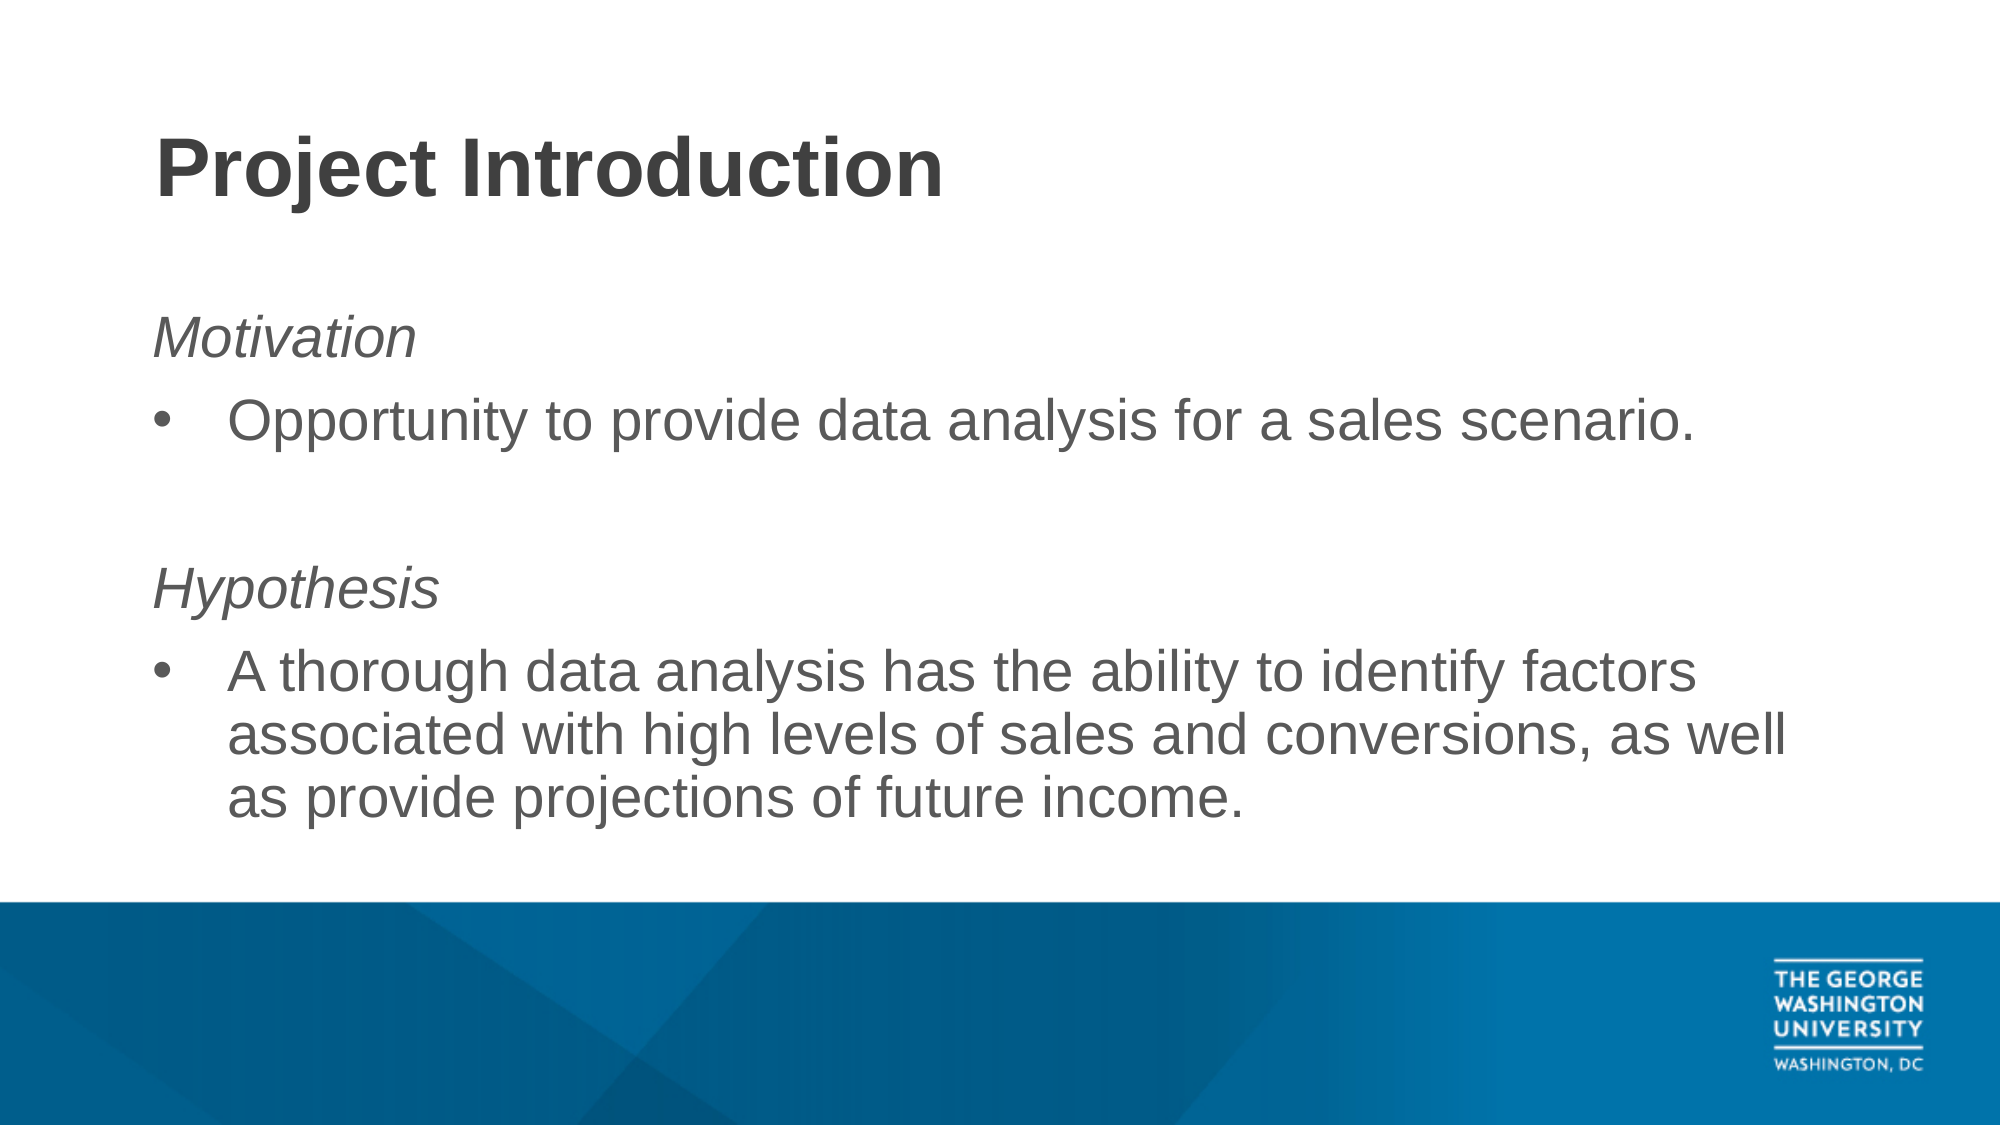

# Project Introduction
Motivation
Opportunity to provide data analysis for a sales scenario.

Hypothesis
A thorough data analysis has the ability to identify factors associated with high levels of sales and conversions, as well as provide projections of future income.